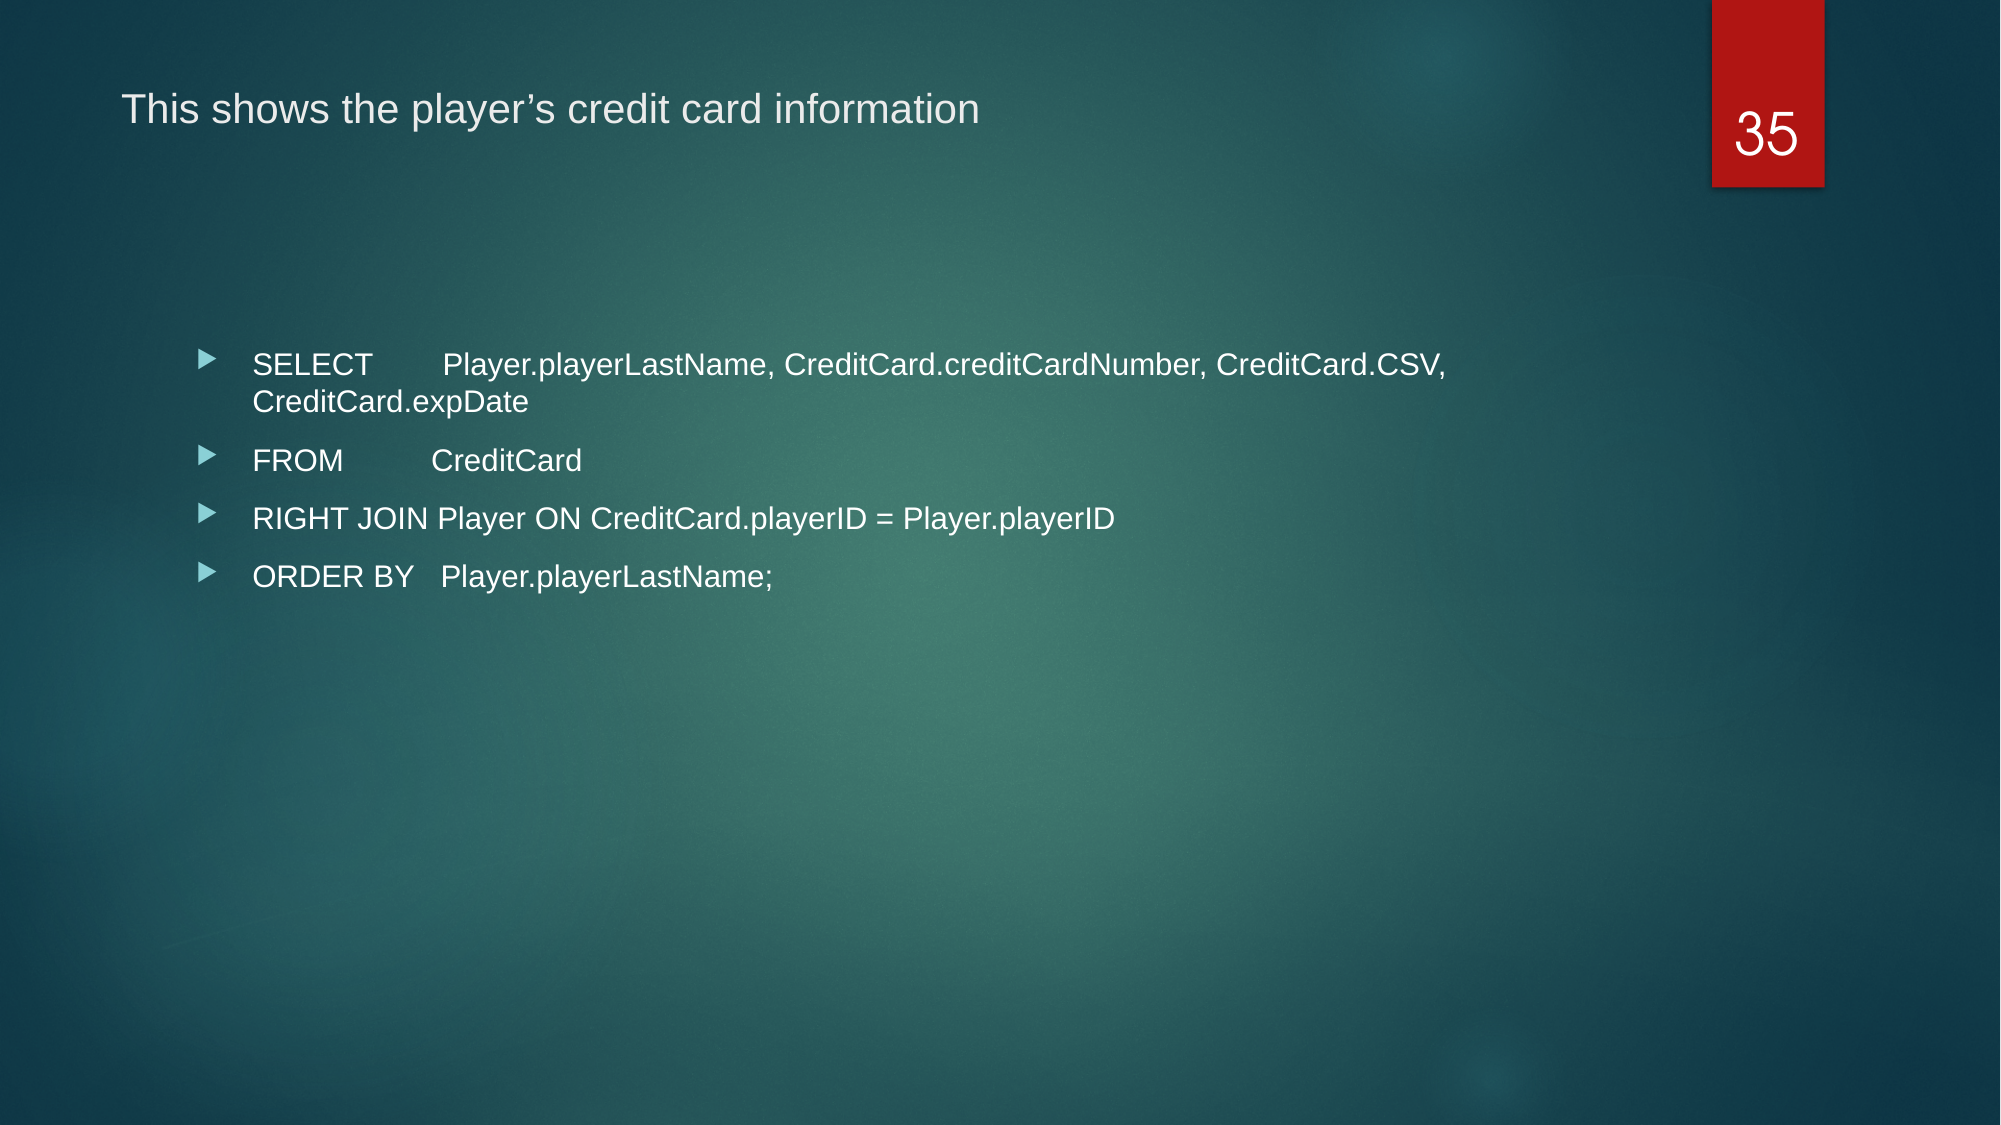

35
# This shows the player’s credit card information
SELECT        Player.playerLastName, CreditCard.creditCardNumber, CreditCard.CSV, CreditCard.expDate
FROM          CreditCard
RIGHT JOIN Player ON CreditCard.playerID = Player.playerID
ORDER BY   Player.playerLastName;